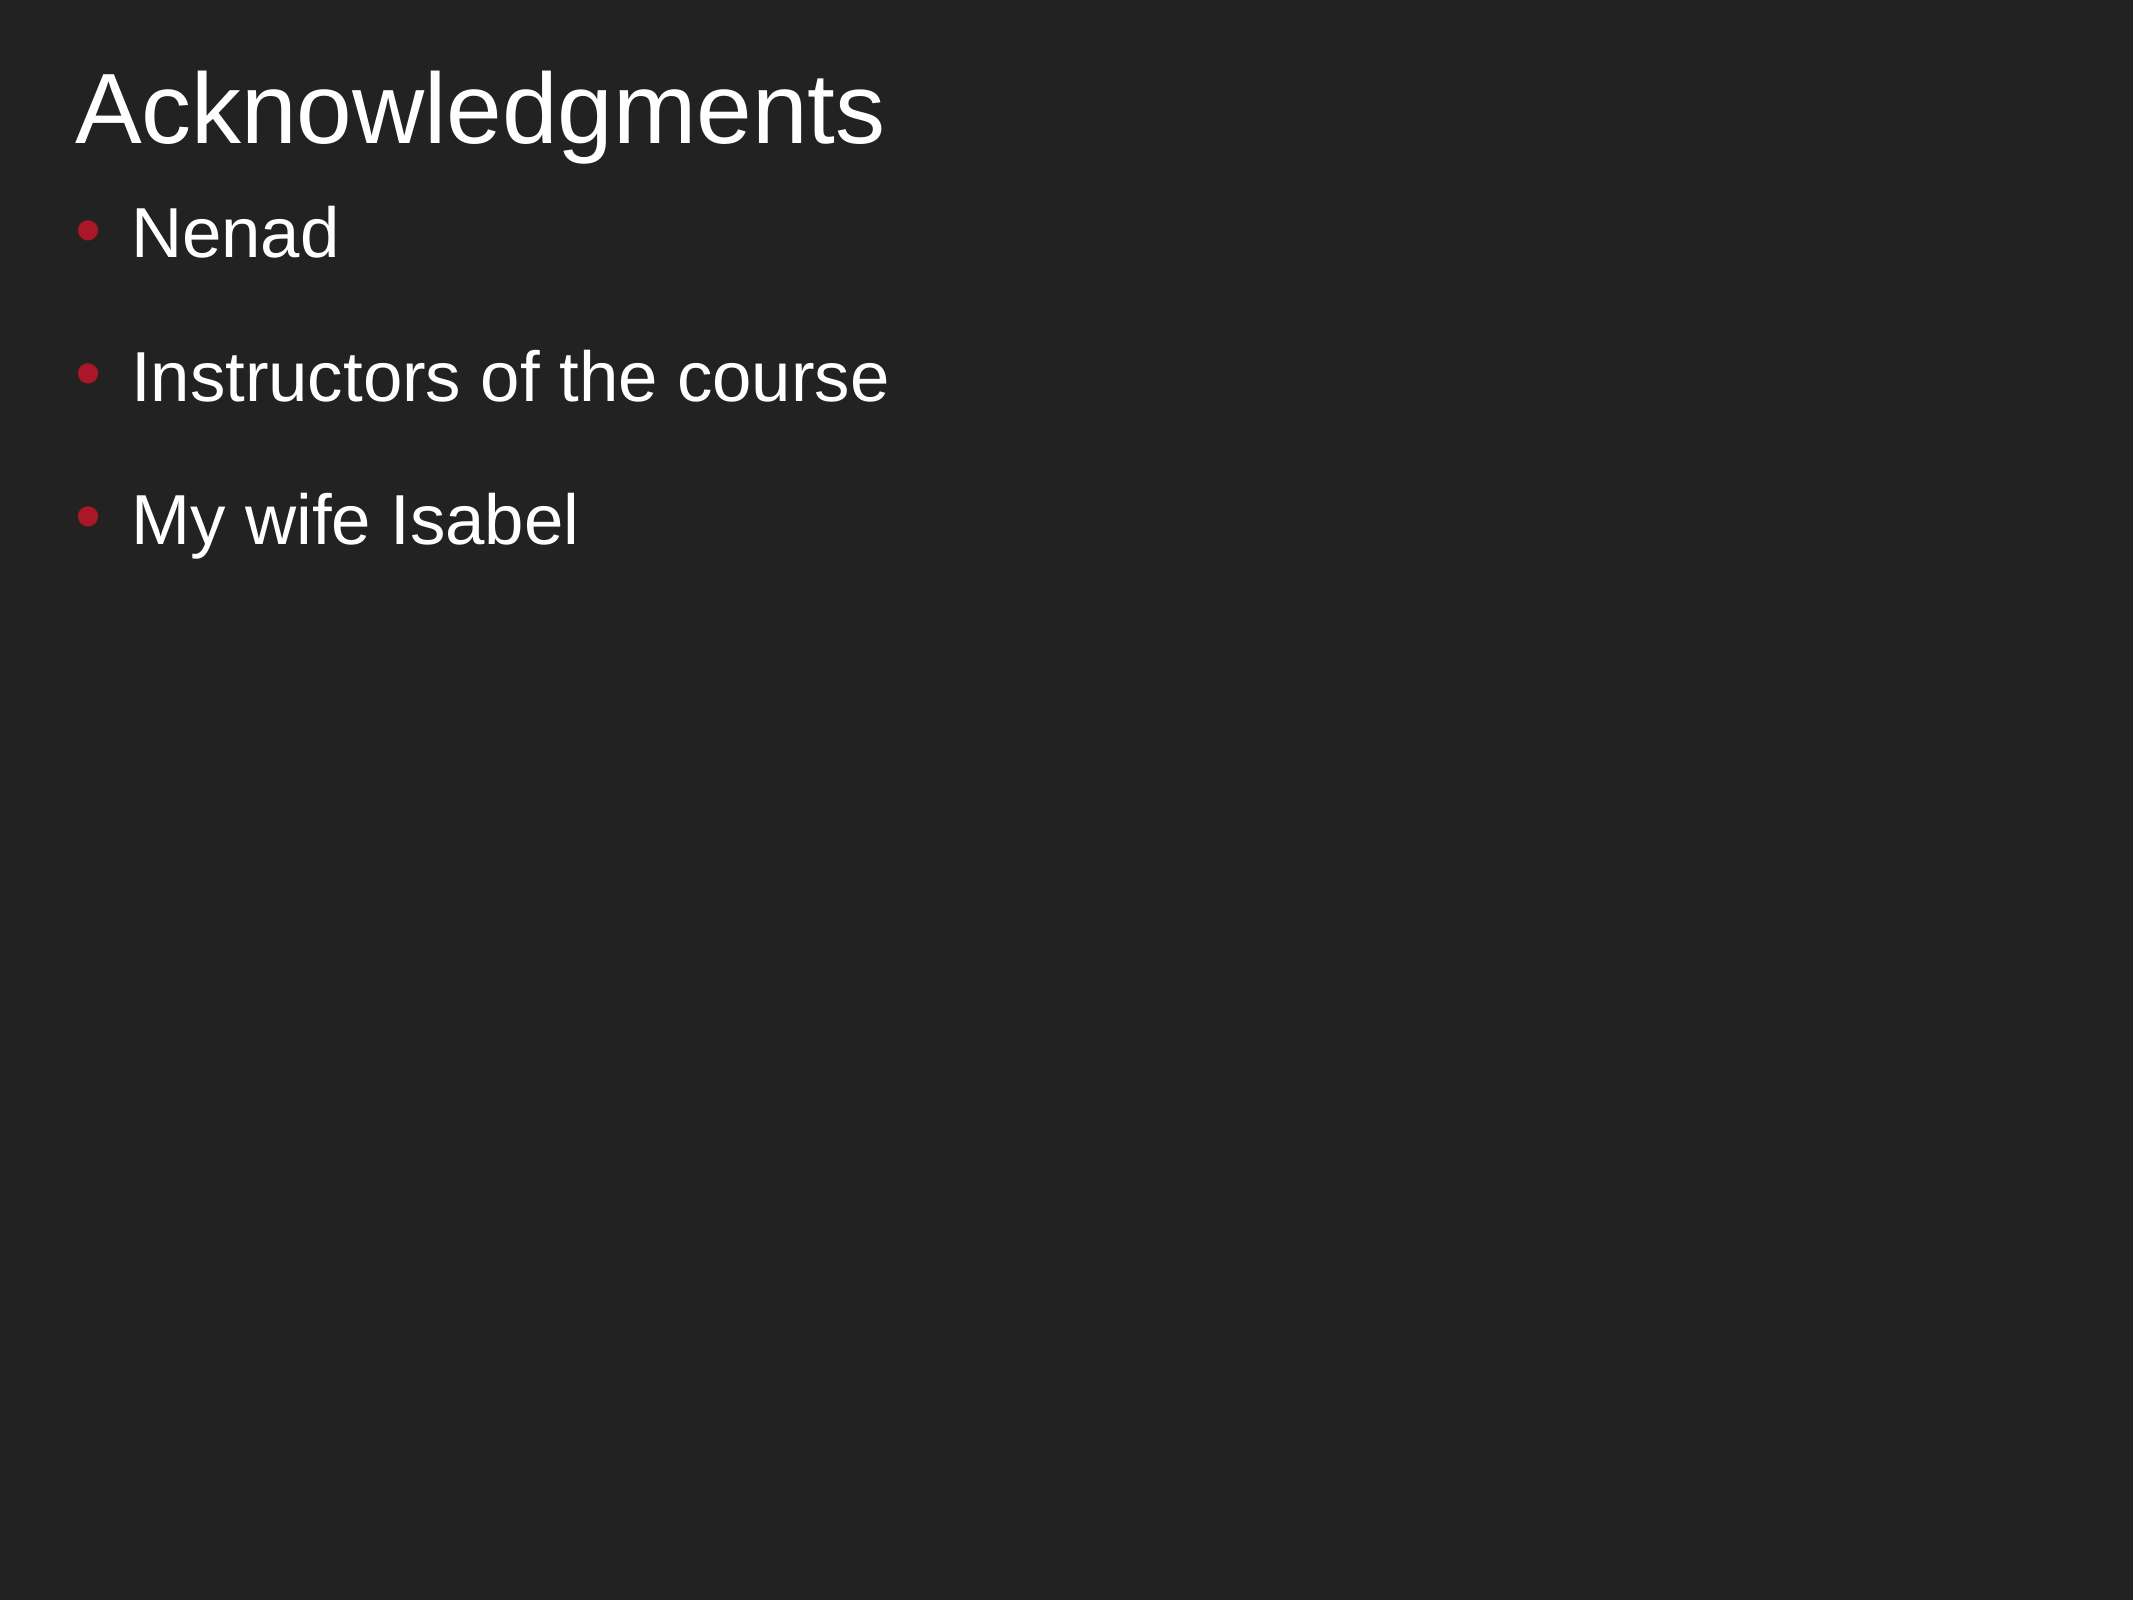

# Acknowledgments
Nenad
Instructors of the course
My wife Isabel